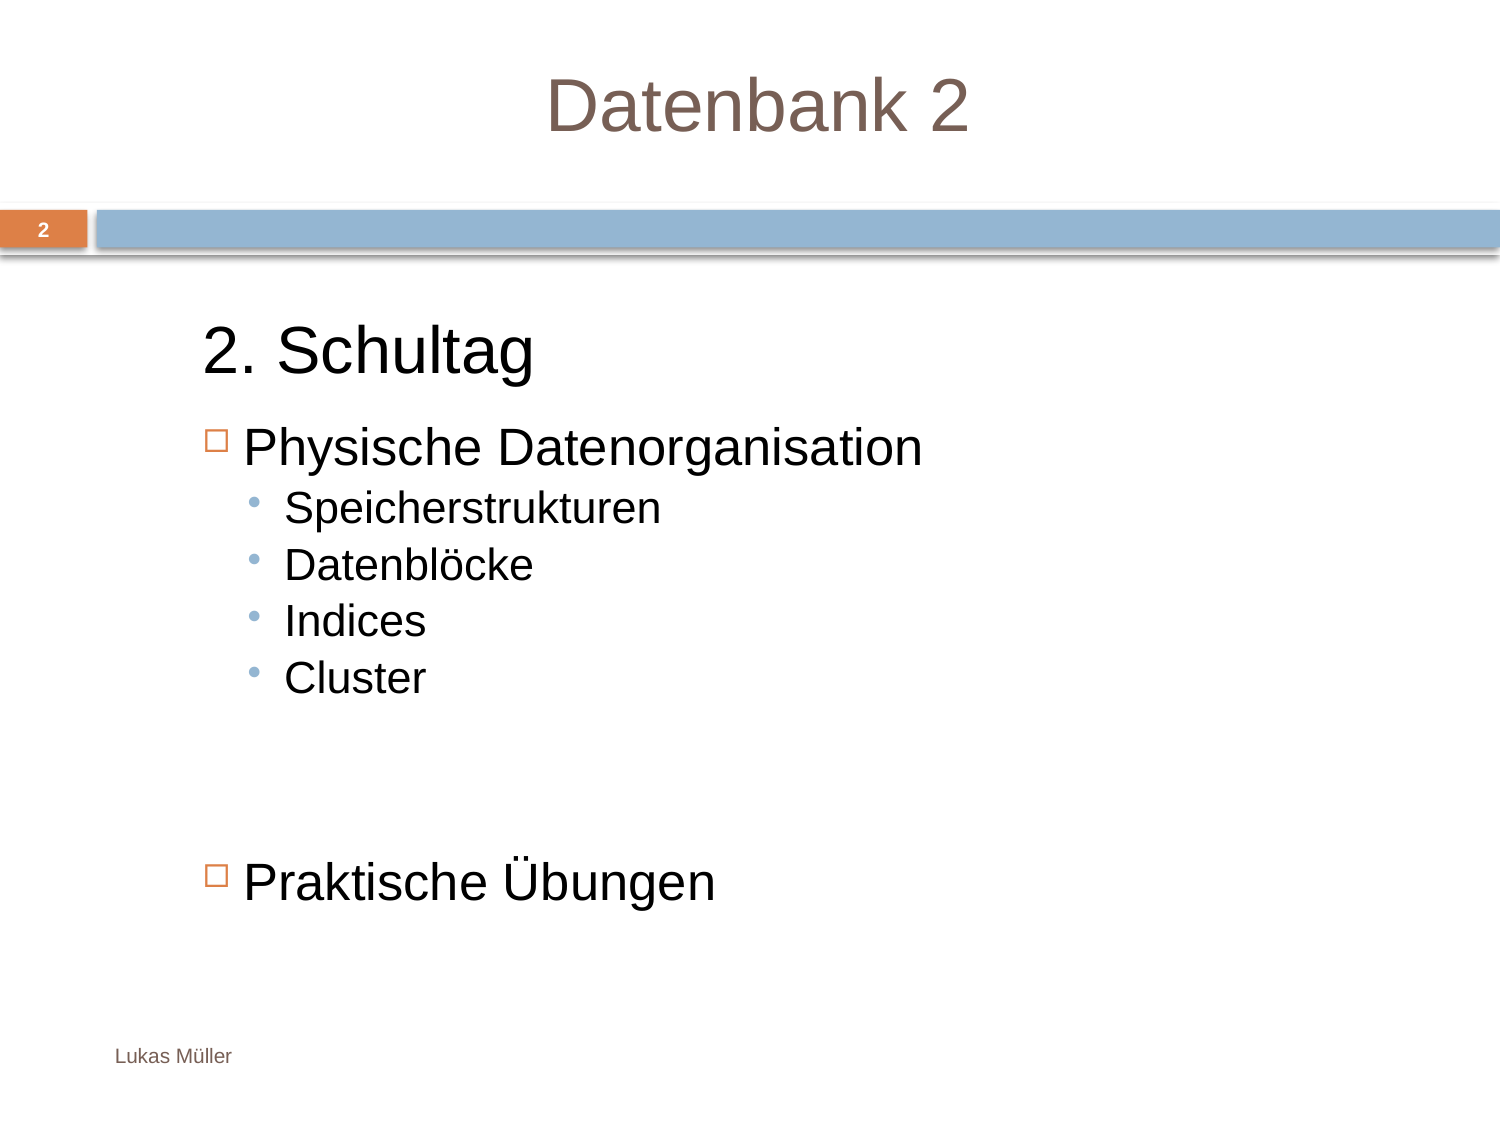

# Datenbank 2
2
2. Schultag
Physische Datenorganisation
Speicherstrukturen
Datenblöcke
Indices
Cluster

Praktische Übungen
Lukas Müller